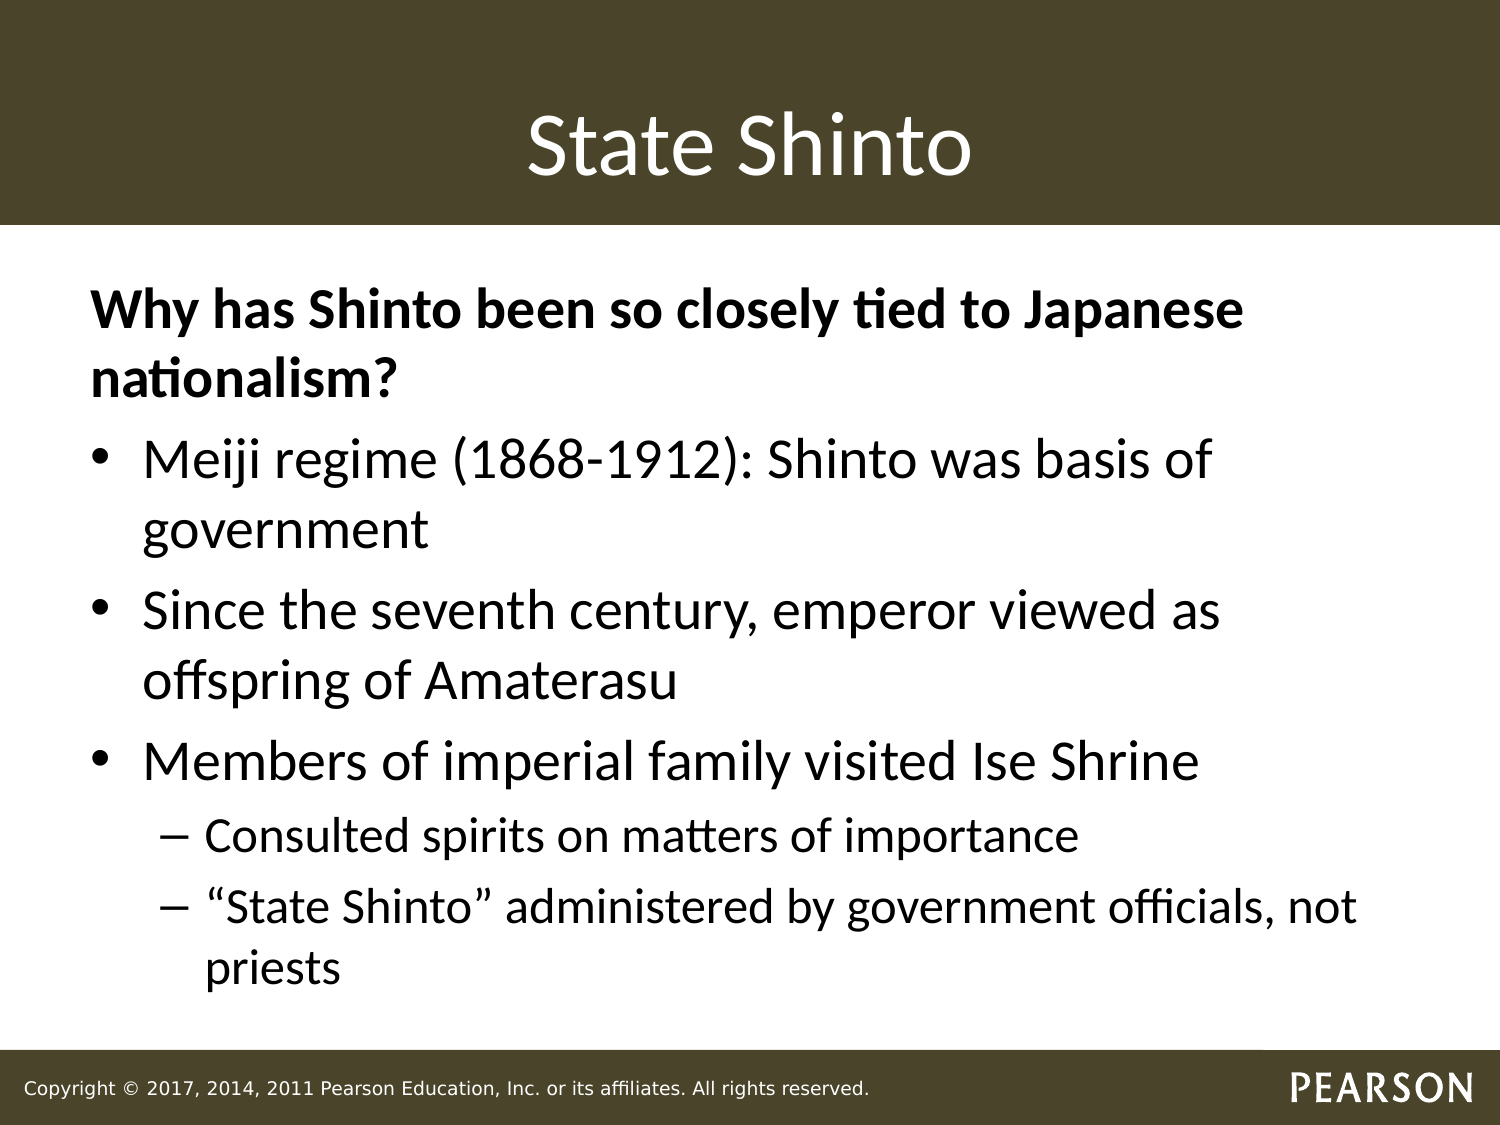

# State Shinto
Why has Shinto been so closely tied to Japanese nationalism?
Meiji regime (1868-1912): Shinto was basis of government
Since the seventh century, emperor viewed as offspring of Amaterasu
Members of imperial family visited Ise Shrine
Consulted spirits on matters of importance
“State Shinto” administered by government officials, not priests